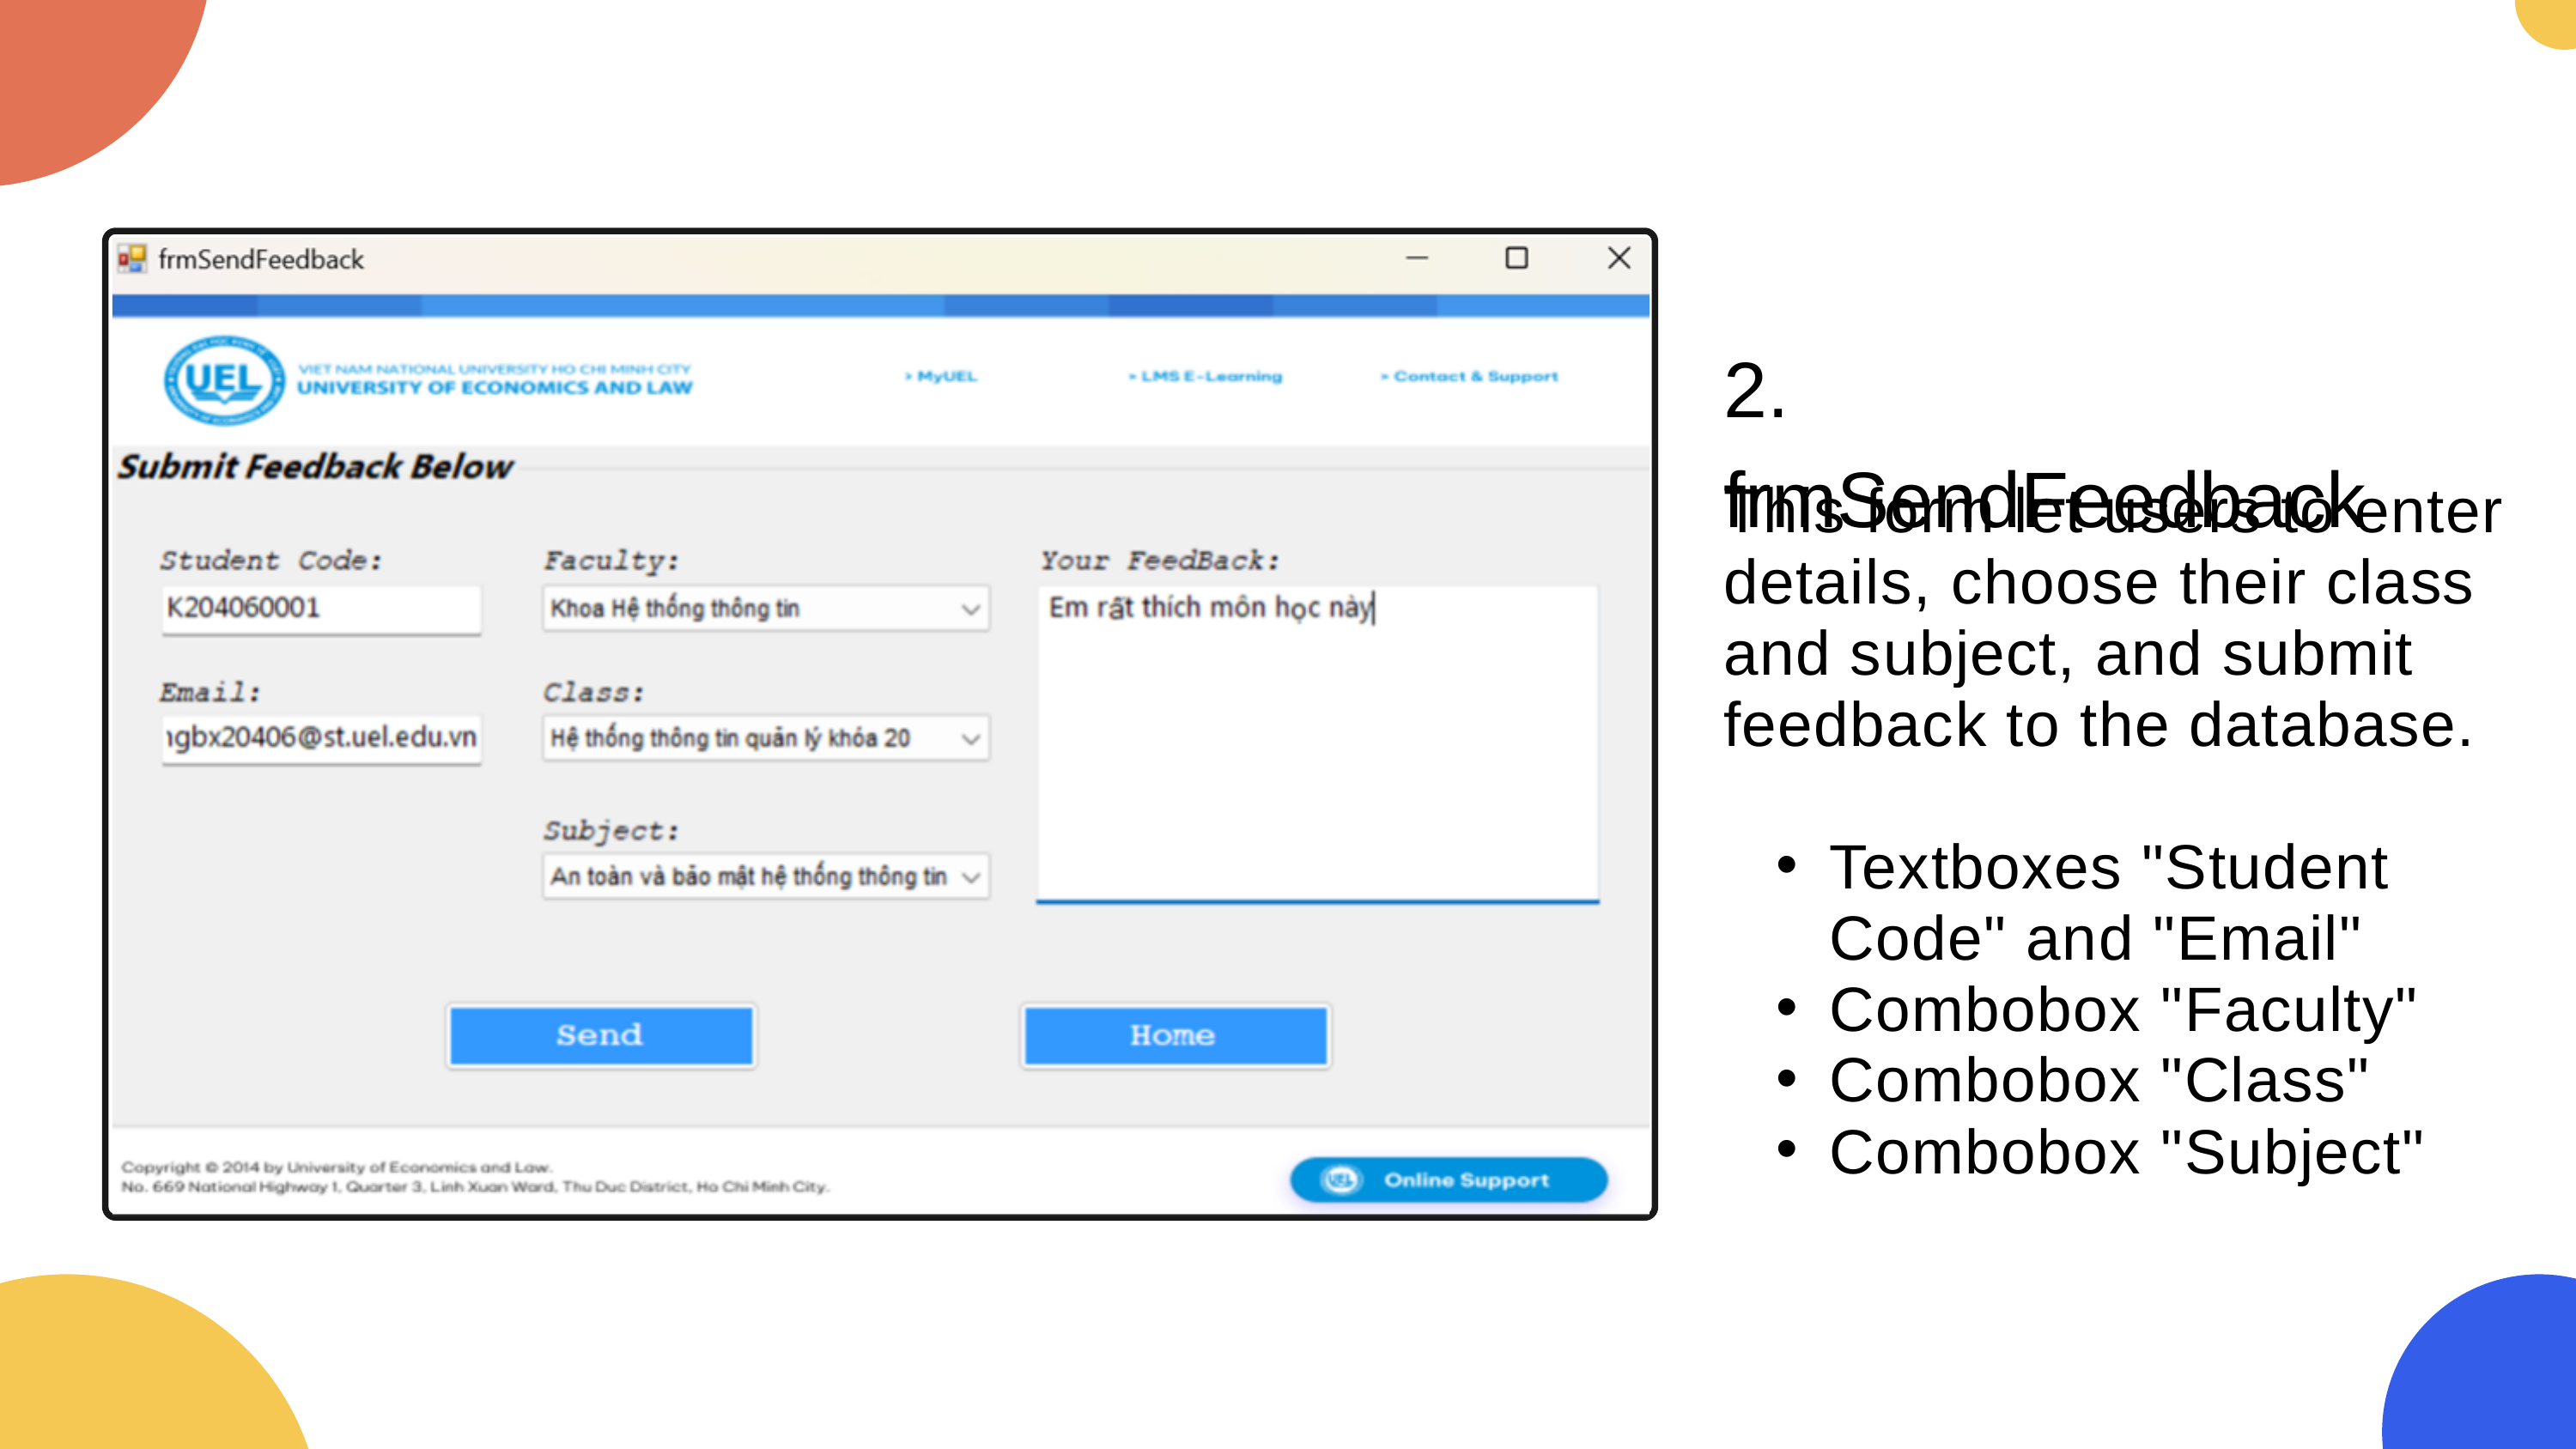

2. frmSendFeedback
This form let users to enter details, choose their class and subject, and submit feedback to the database.

Textboxes "Student Code" and "Email"
Combobox "Faculty"
Combobox "Class"
Combobox "Subject"